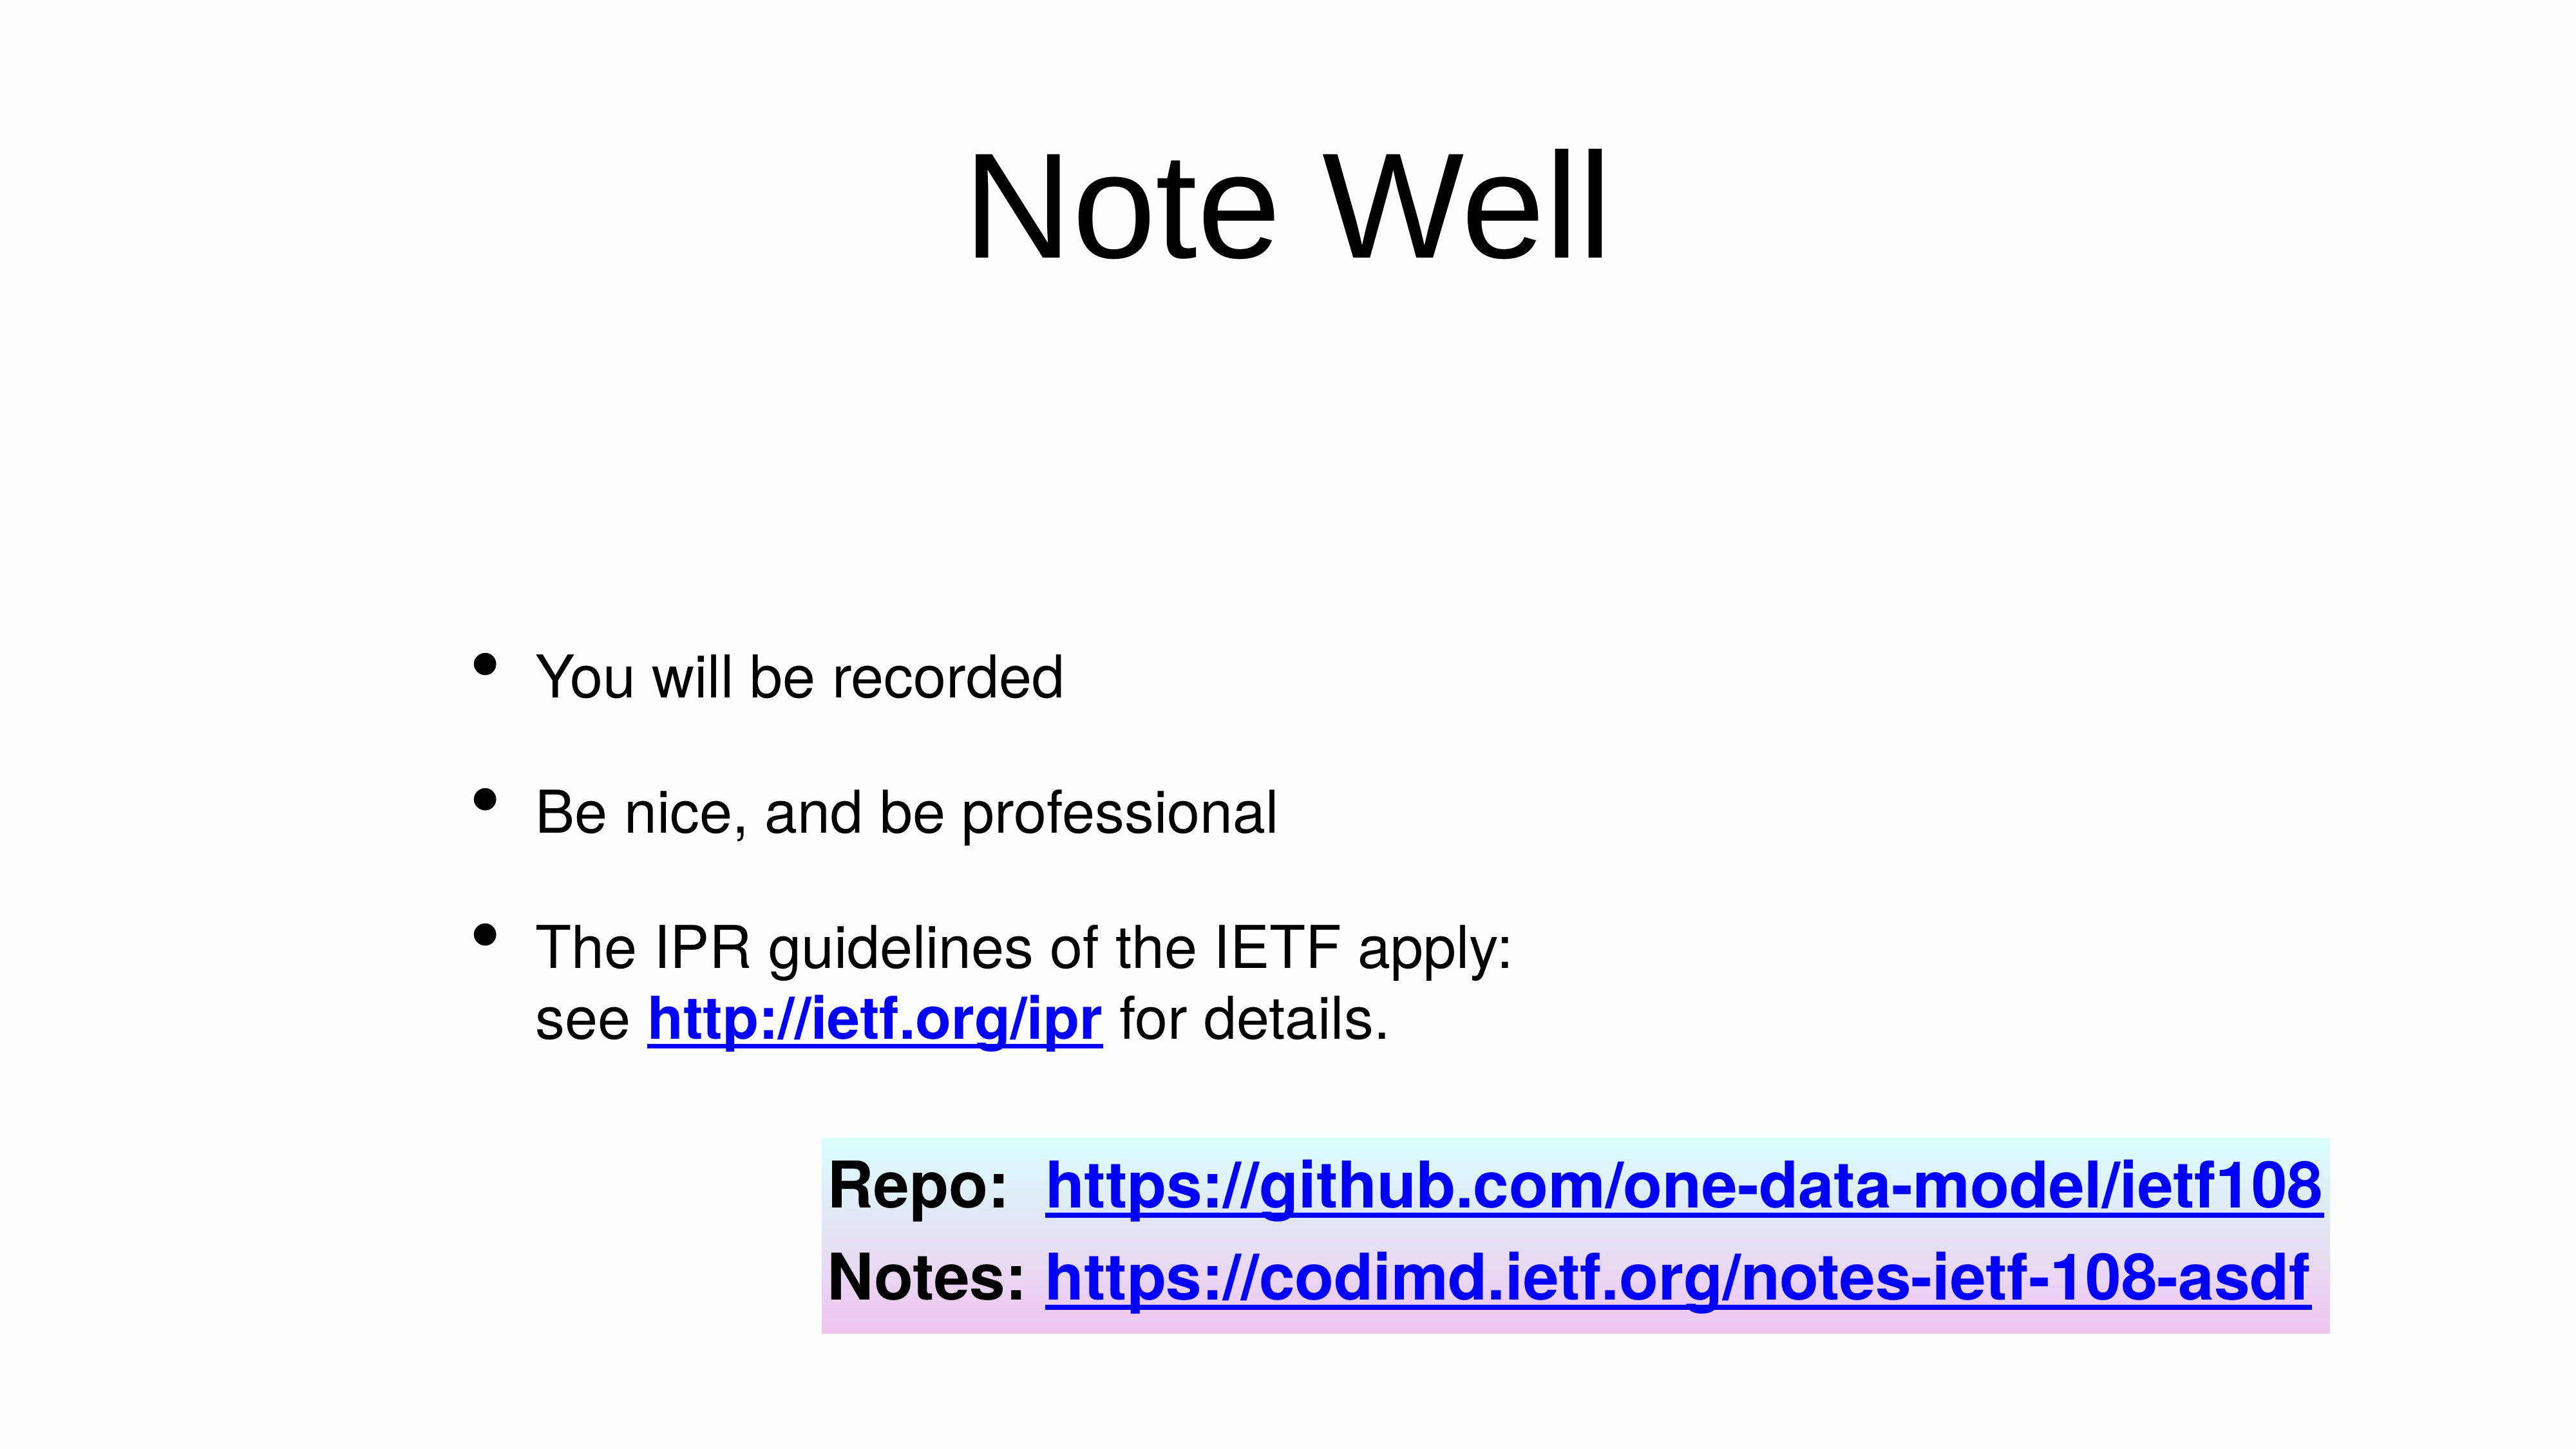

# Note Well
You will be recorded
Be nice, and be professional
The IPR guidelines of the IETF apply:
see http://ietf.org/ipr for details.
Repo:  https://github.com/one-data-model/ietf108
Notes: https://codimd.ietf.org/notes-ietf-108-asdf
2